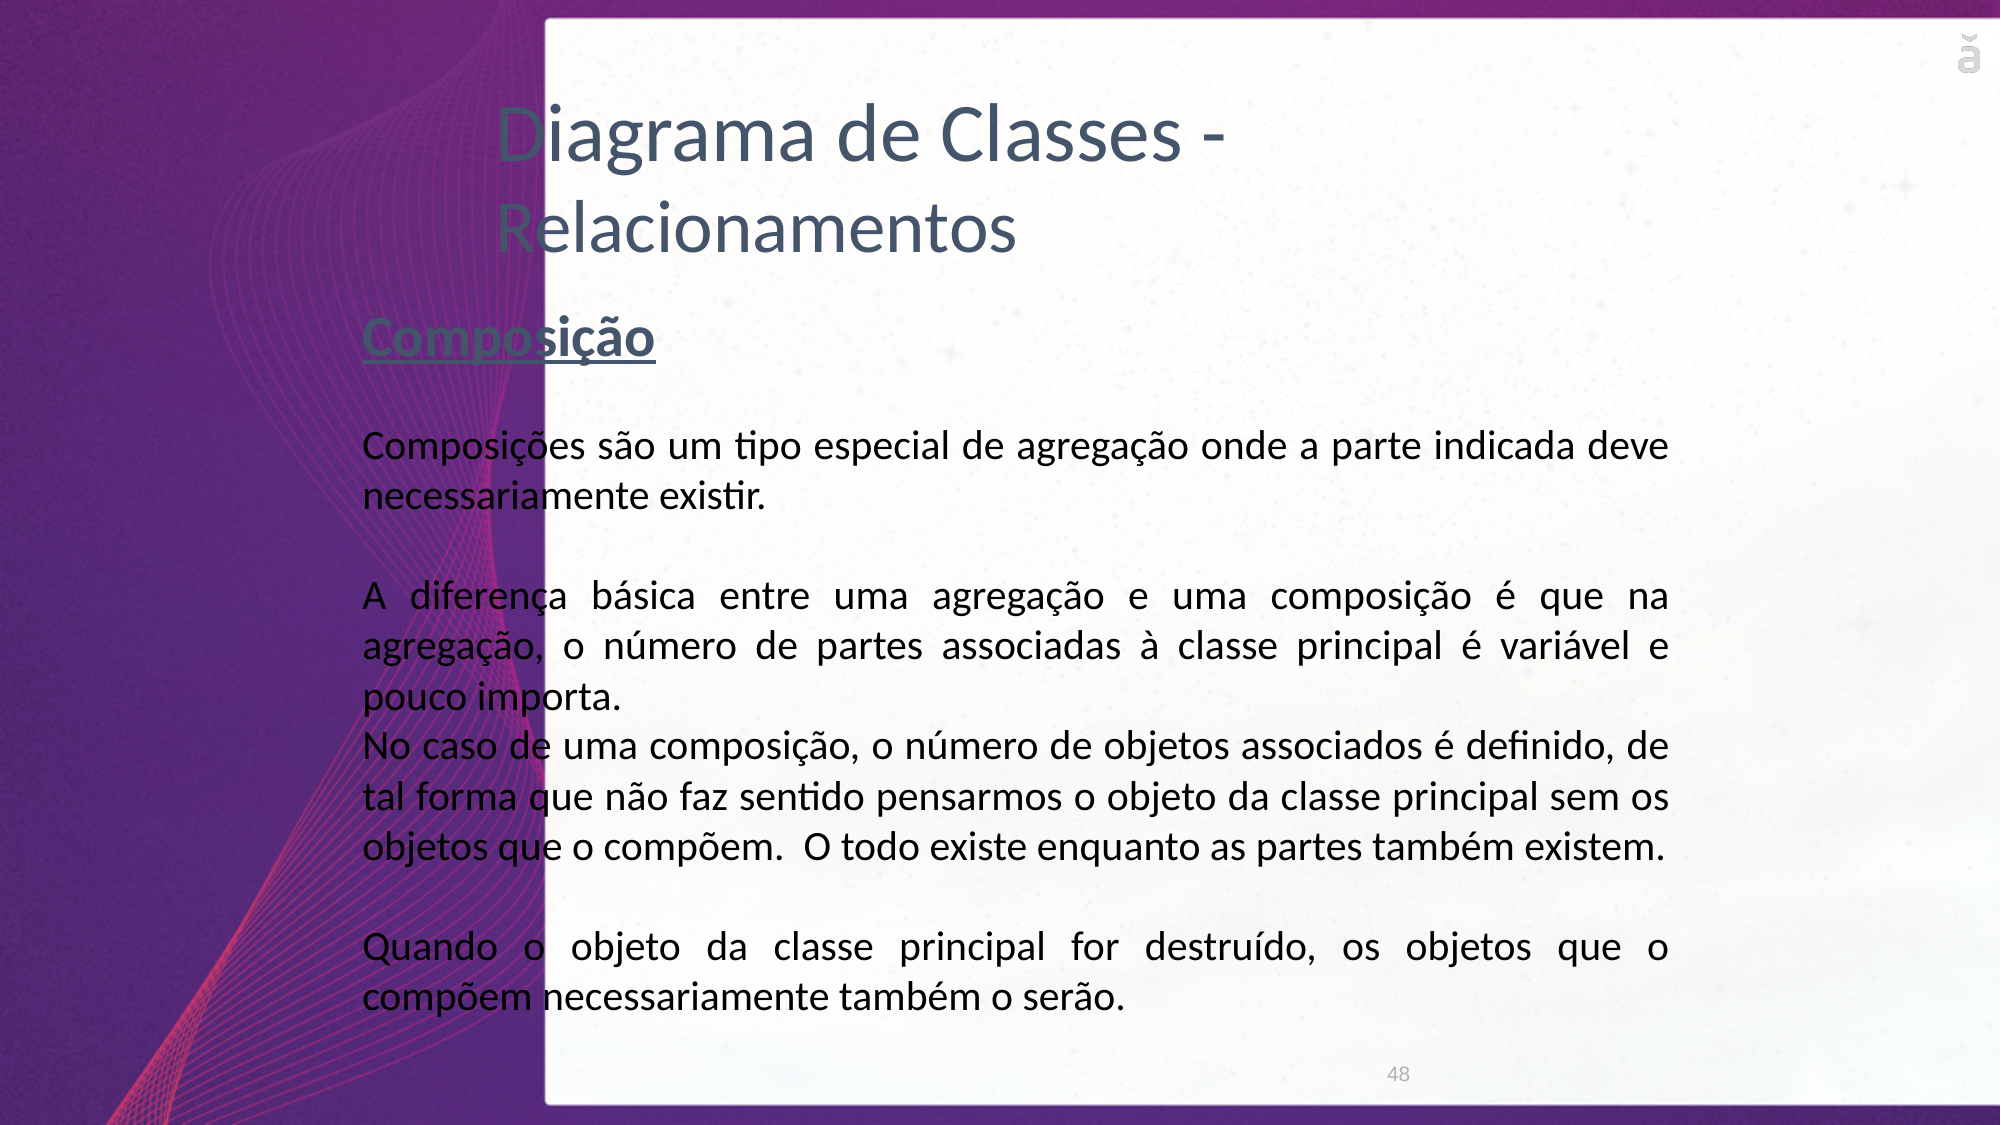

Diagrama de Classes - Relacionamentos
Composição

Composições são um tipo especial de agregação onde a parte indicada deve necessariamente existir.

A diferença básica entre uma agregação e uma composição é que na agregação, o número de partes associadas à classe principal é variável e pouco importa.
No caso de uma composição, o número de objetos associados é definido, de tal forma que não faz sentido pensarmos o objeto da classe principal sem os objetos que o compõem.  O todo existe enquanto as partes também existem.

Quando o objeto da classe principal for destruído, os objetos que o compõem necessariamente também o serão.
48